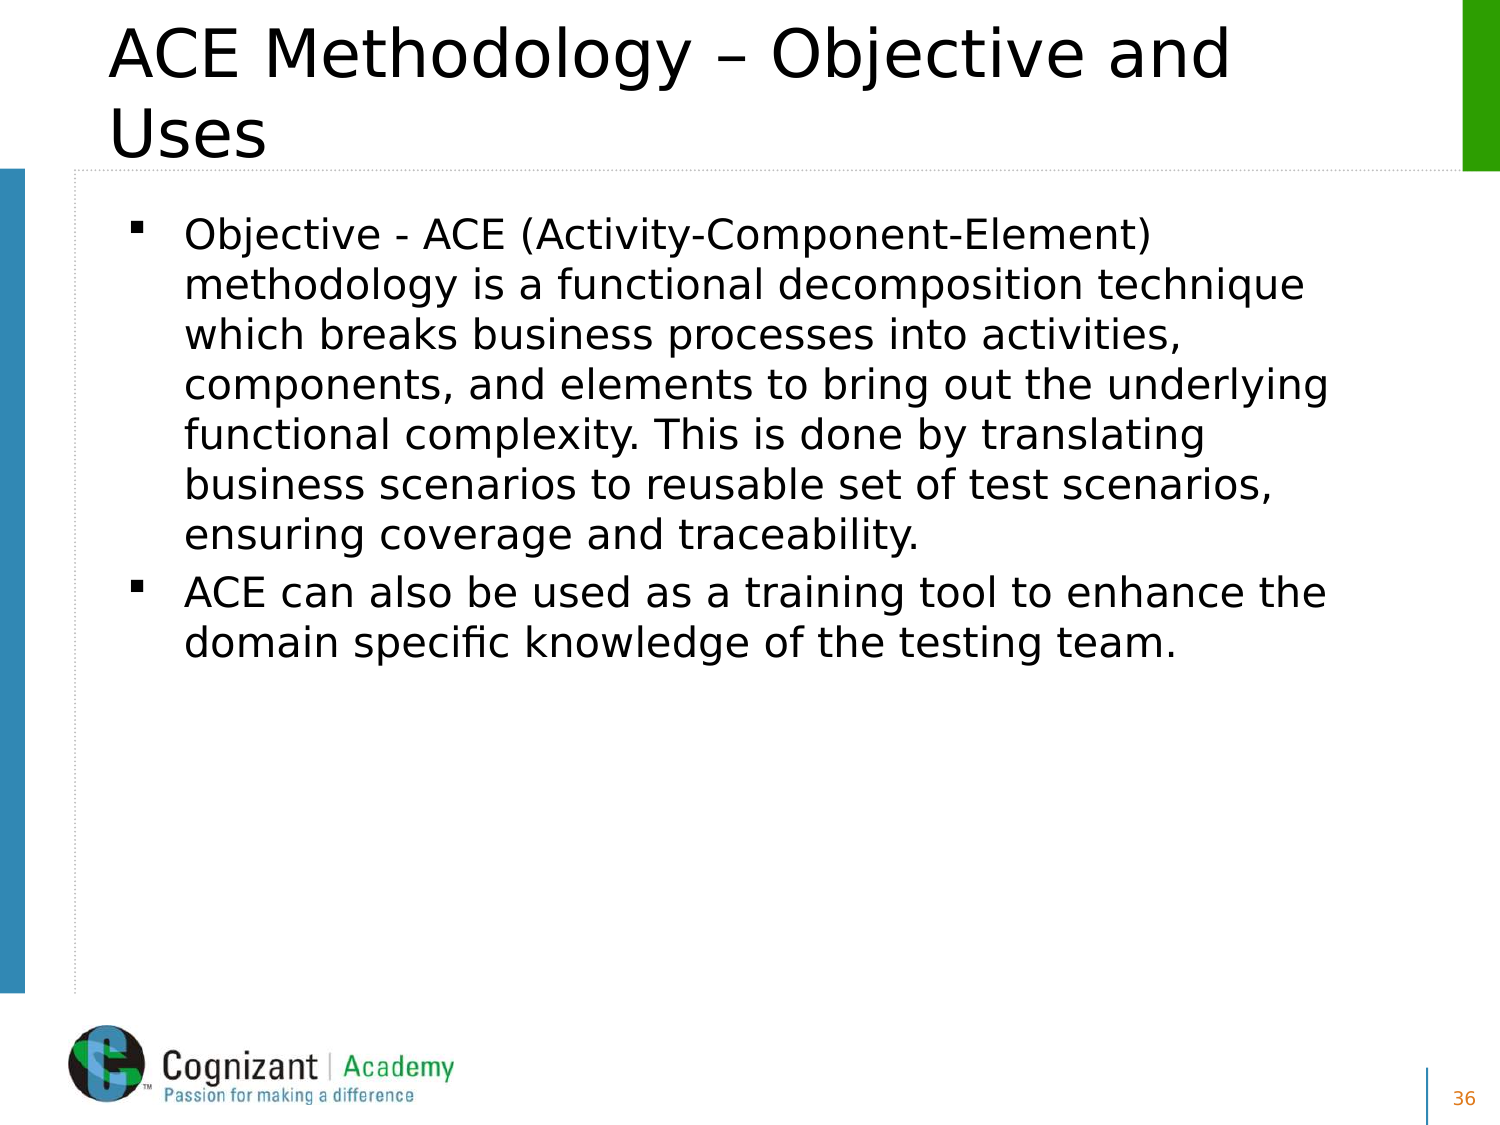

# ACE Methodology – Objective and Uses
Objective - ACE (Activity-Component-Element) methodology is a functional decomposition technique which breaks business processes into activities, components, and elements to bring out the underlying functional complexity. This is done by translating business scenarios to reusable set of test scenarios, ensuring coverage and traceability.
ACE can also be used as a training tool to enhance the domain specific knowledge of the testing team.
36